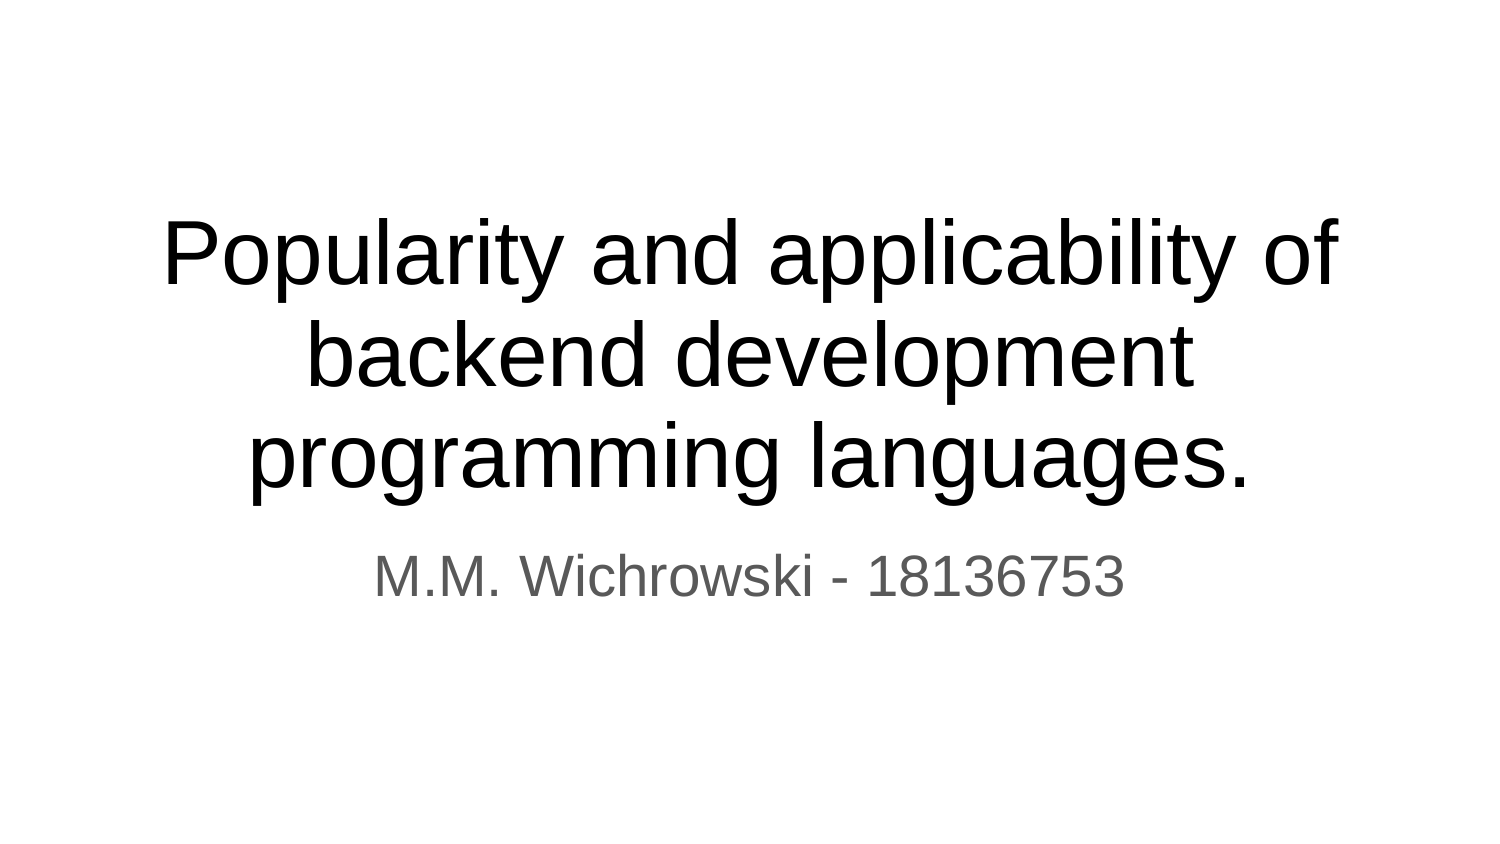

# Popularity and applicability of backend development programming languages.
M.M. Wichrowski - 18136753